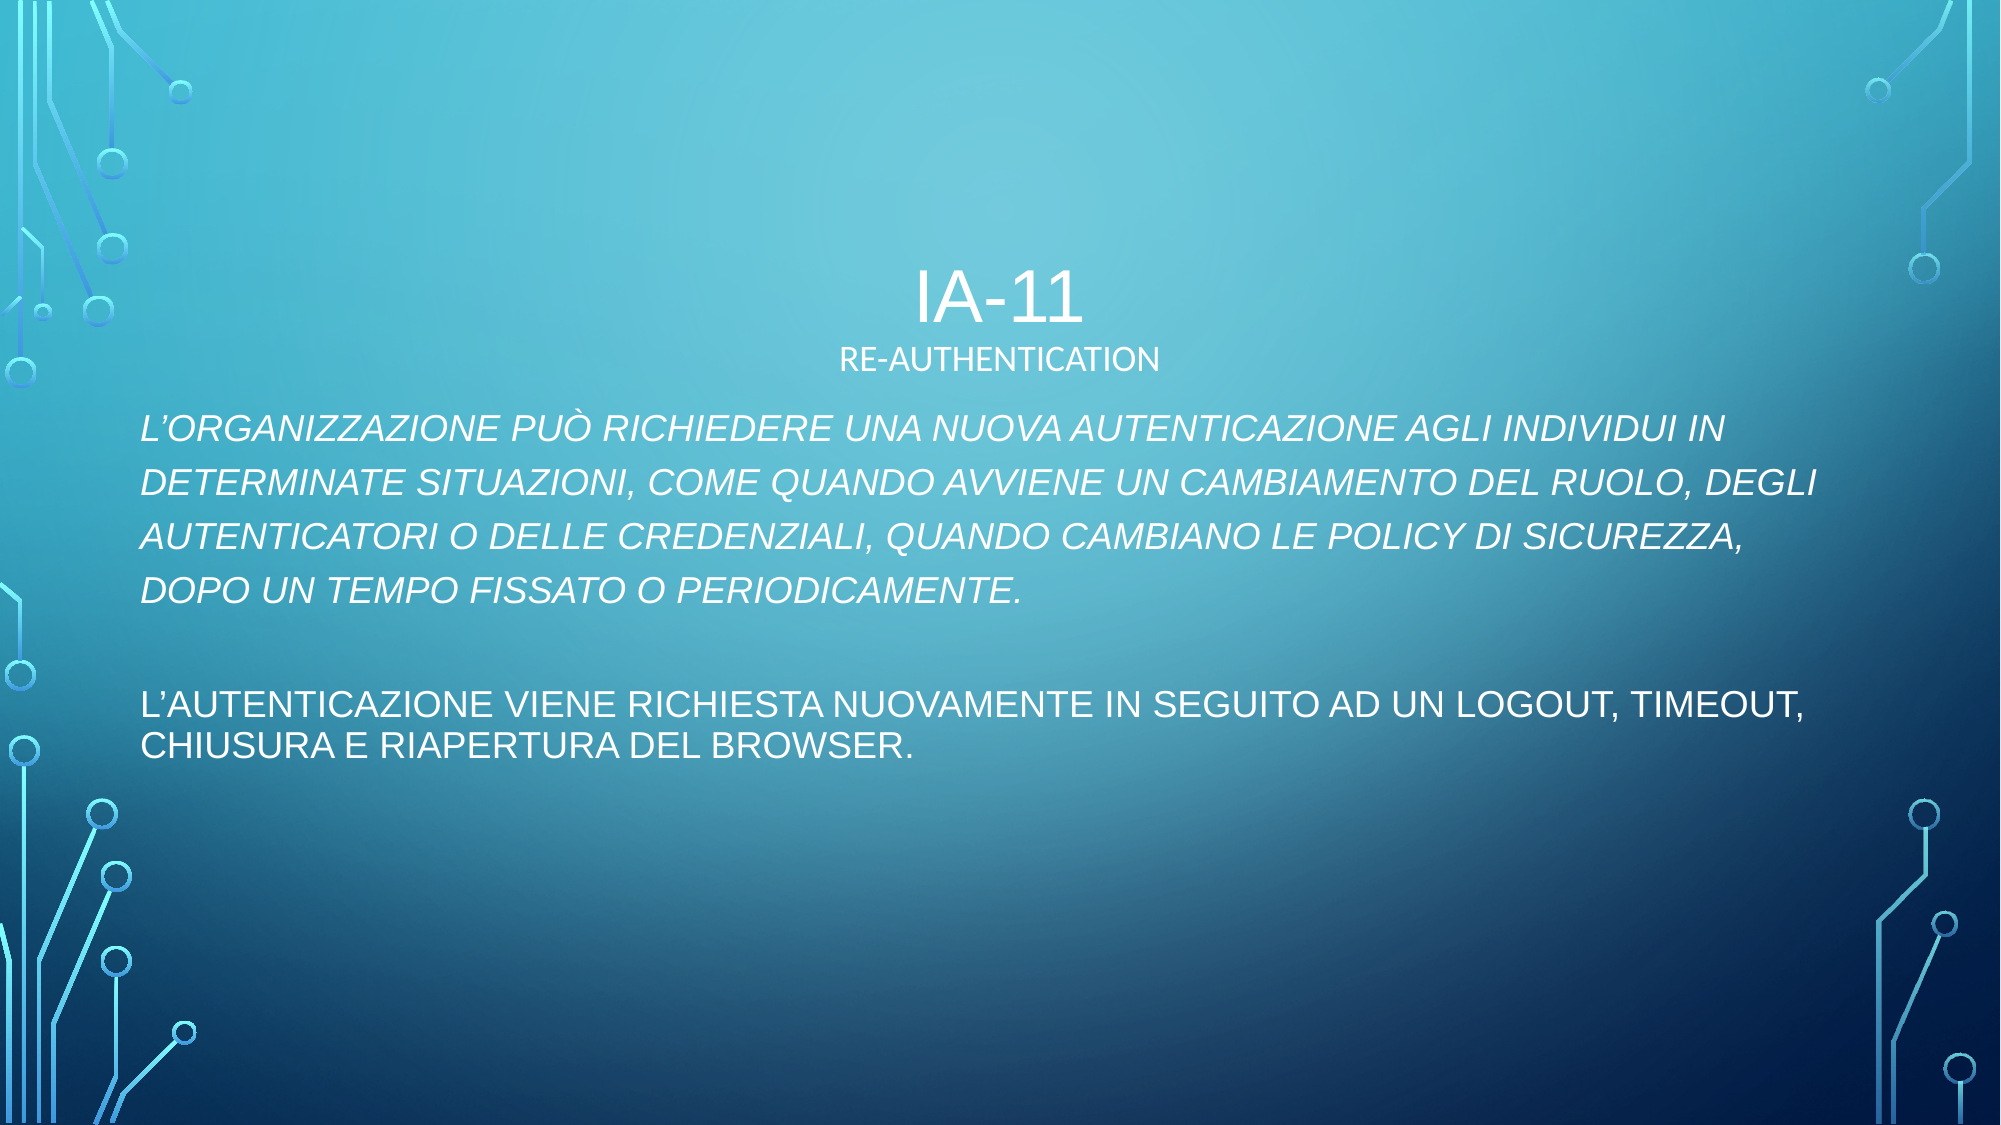

# IA-11 RE-AUTHENTICATION
L’organizzazione può richiedere una nuova autenticazione agli individui in determinate situazioni, come quando avviene un cambiamento del ruolo, degli autenticatori o delle credenziali, quando cambiano le policy di sicurezza, dopo un tempo fissato o periodicamente.

L’autenticazione viene richiesta nuovamente in seguito ad un logout, timeout, chiusura e riapertura del browser.